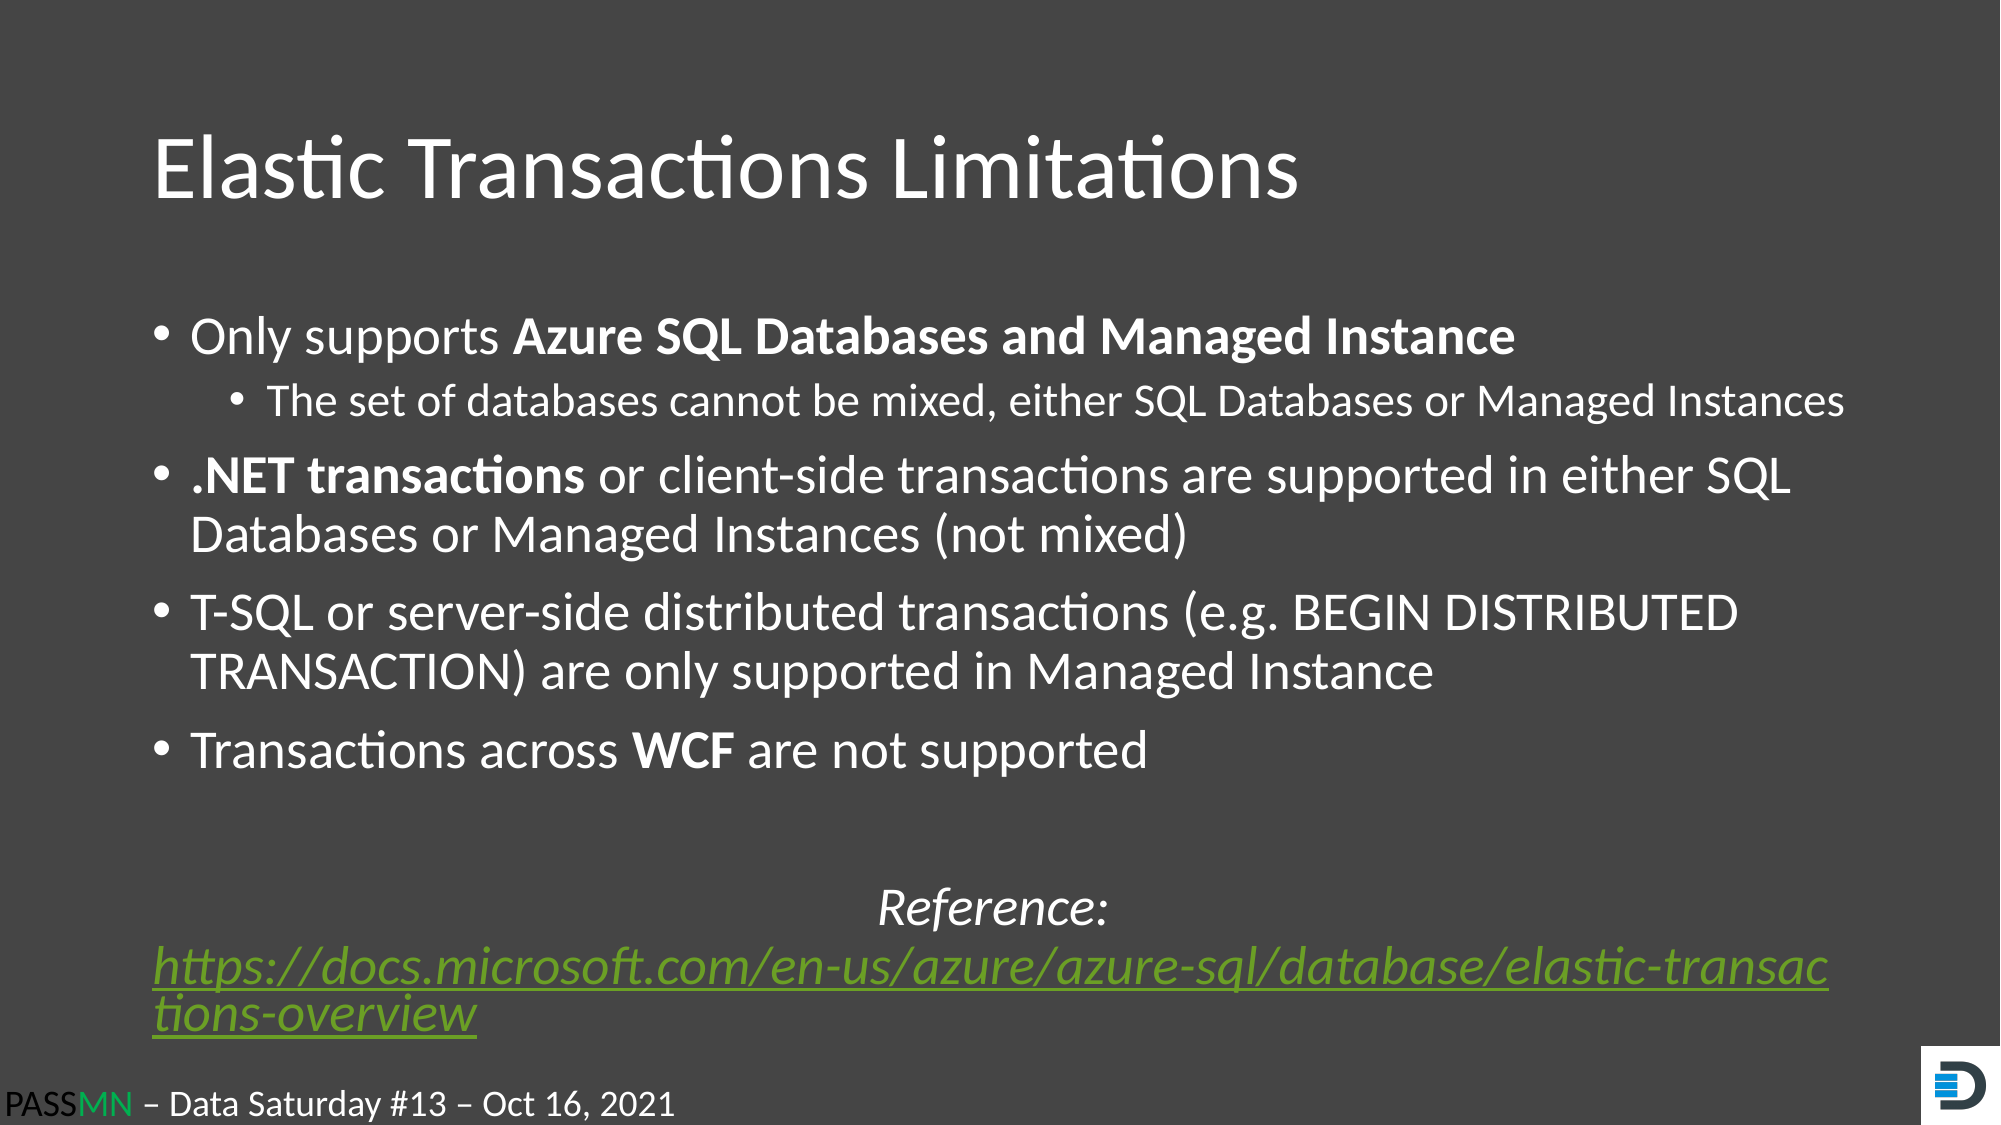

# Elastic Transactions Limitations
Only supports Azure SQL Databases and Managed Instance
The set of databases cannot be mixed, either SQL Databases or Managed Instances
.NET transactions or client-side transactions are supported in either SQL Databases or Managed Instances (not mixed)
T-SQL or server-side distributed transactions (e.g. BEGIN DISTRIBUTED TRANSACTION) are only supported in Managed Instance
Transactions across WCF are not supported

Reference: https://docs.microsoft.com/en-us/azure/azure-sql/database/elastic-transactions-overview